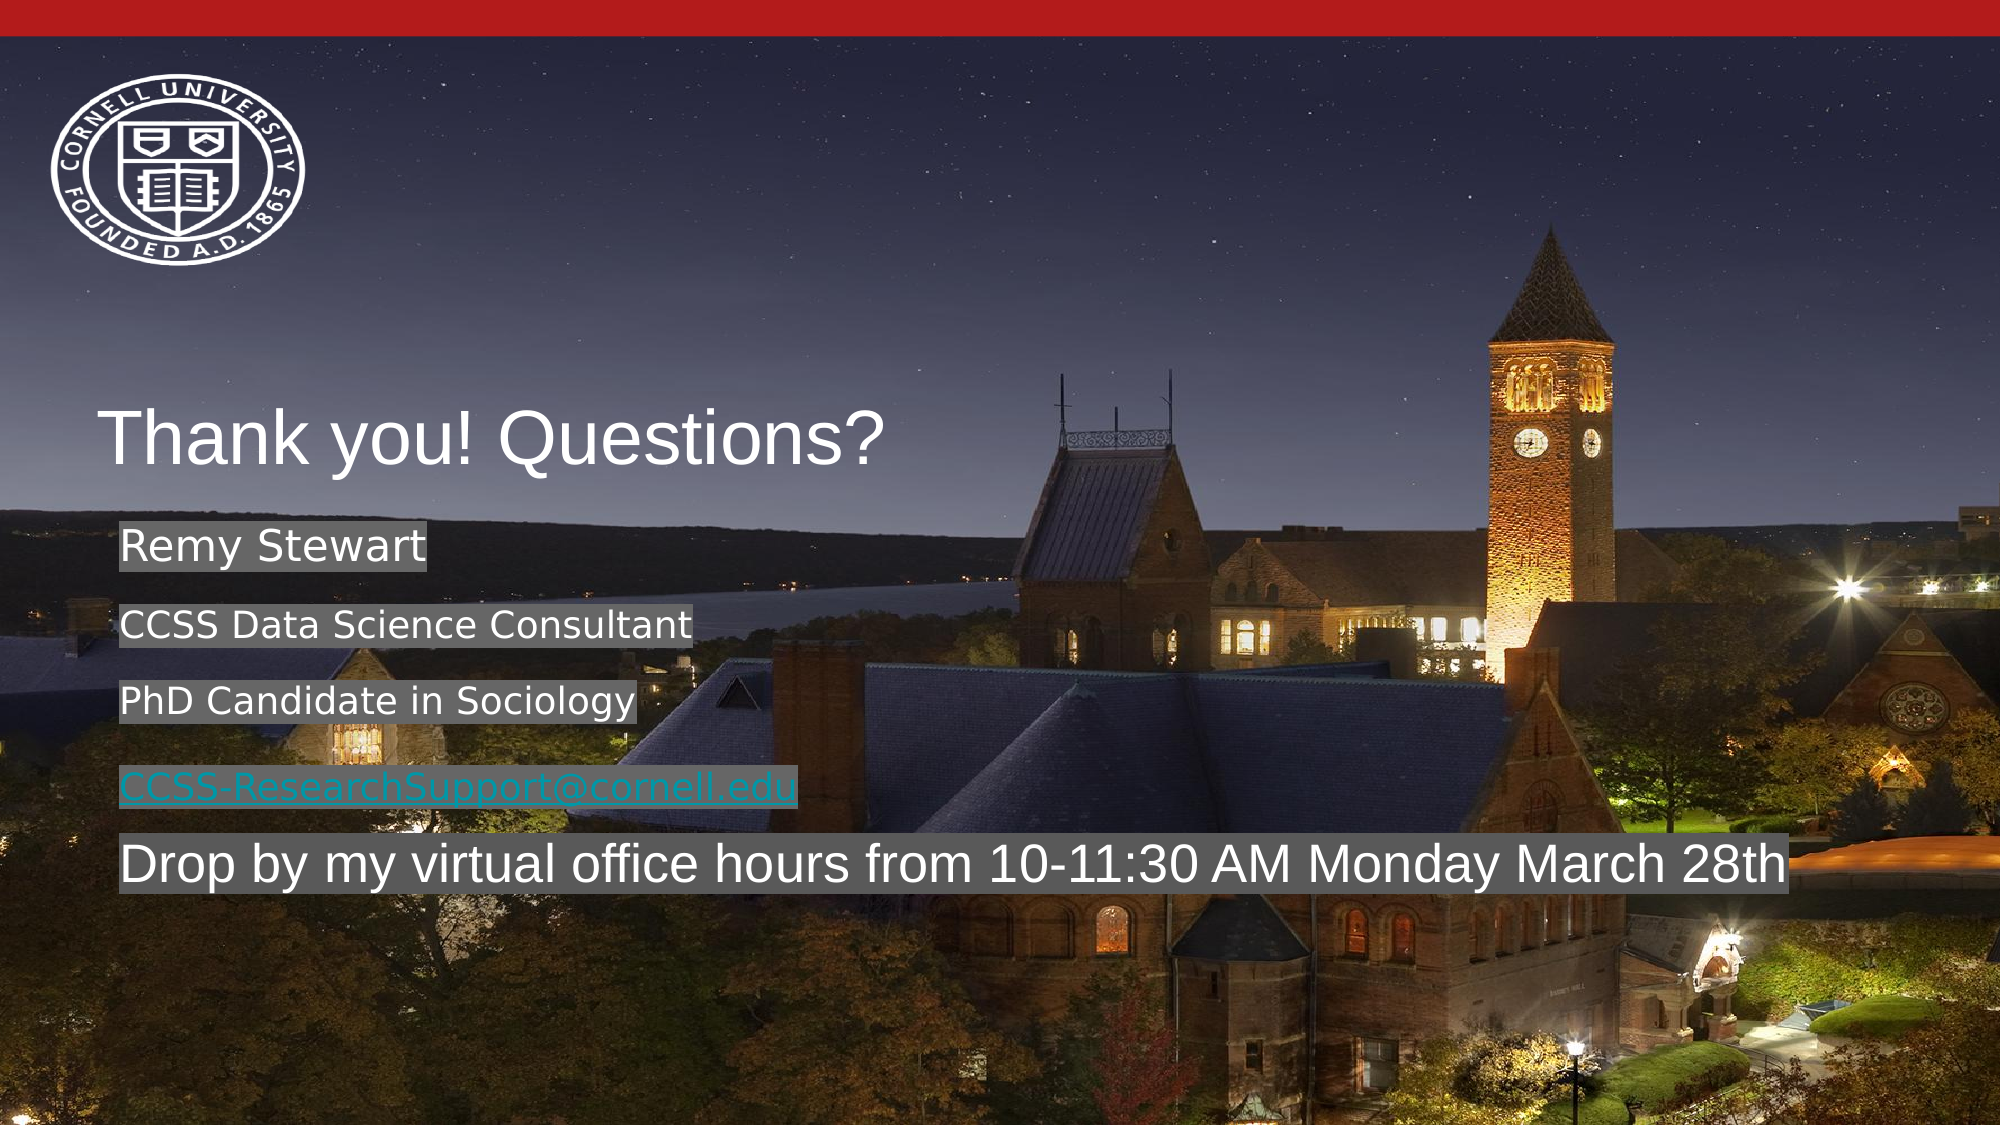

# Thank you! Questions?
Remy Stewart
CCSS Data Science Consultant
PhD Candidate in Sociology
CCSS-ResearchSupport@cornell.edu
Drop by my virtual office hours from 10-11:30 AM Monday March 28th